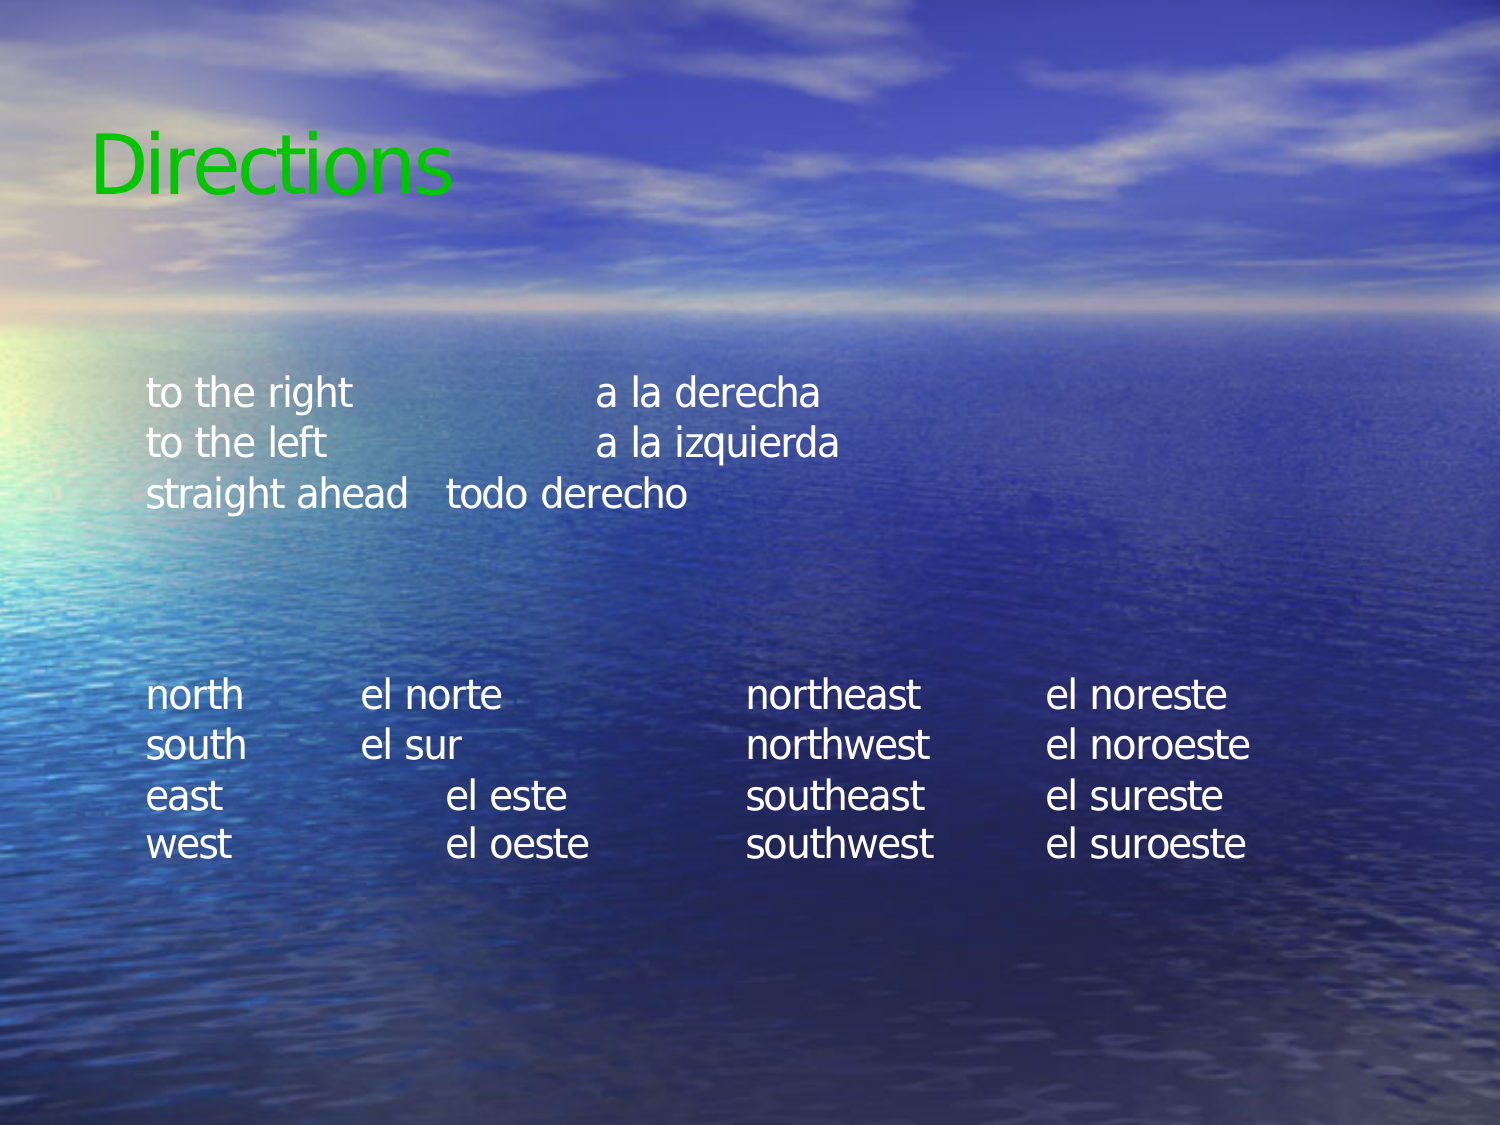

Directions

	to the right		a la derecha
	to the left		a la izquierda
	straight ahead 	todo derecho

	north	     el norte		northeast	el noreste
	south	     el sur		northwest	el noroeste
	east		el este		southeast	el sureste
	west		el oeste		southwest	el suroeste